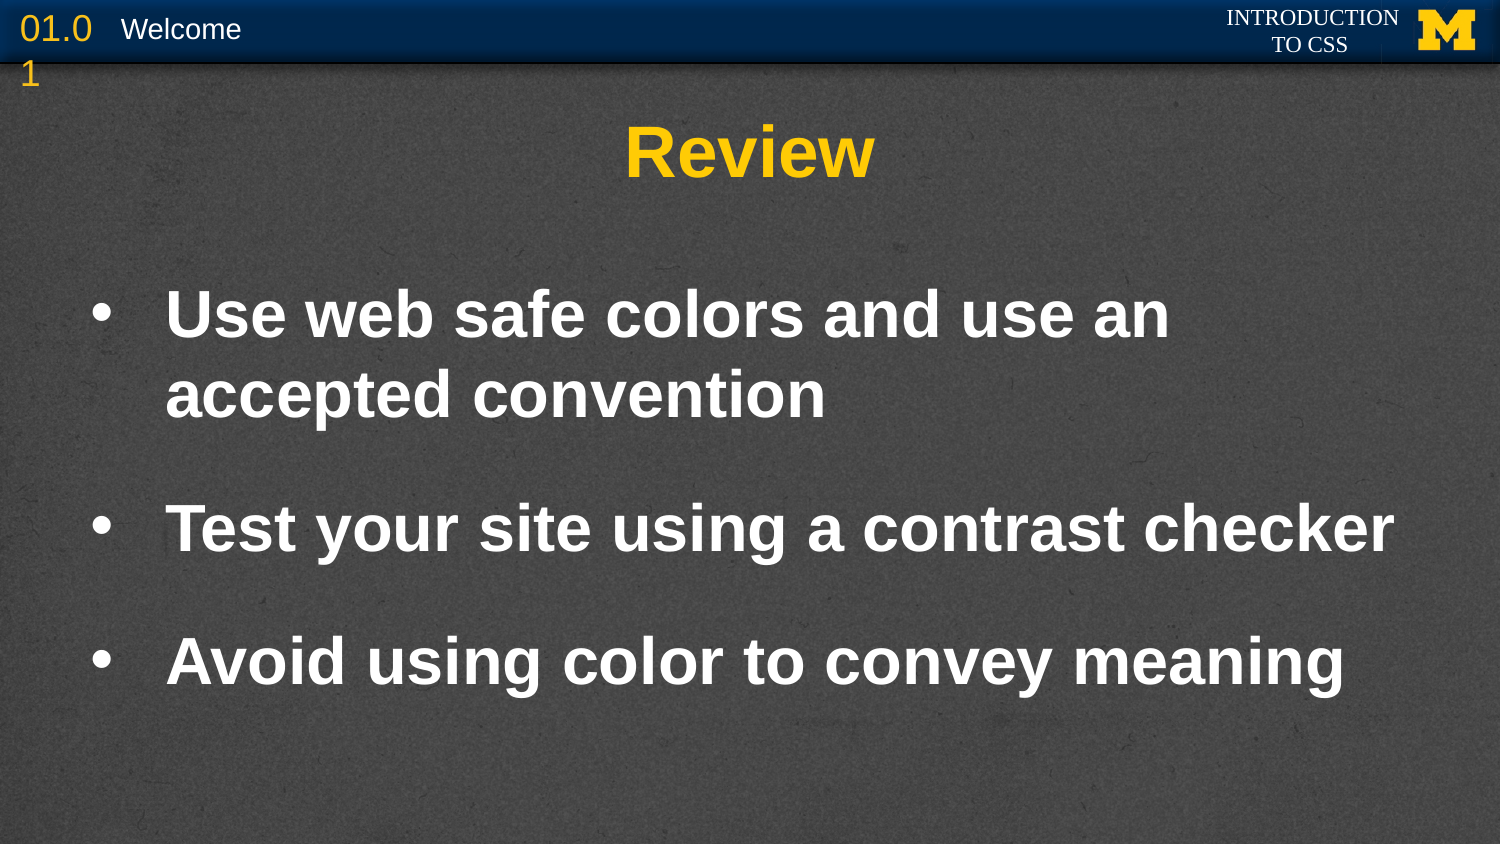

# Review
Use web safe colors and use an accepted convention
Test your site using a contrast checker
Avoid using color to convey meaning